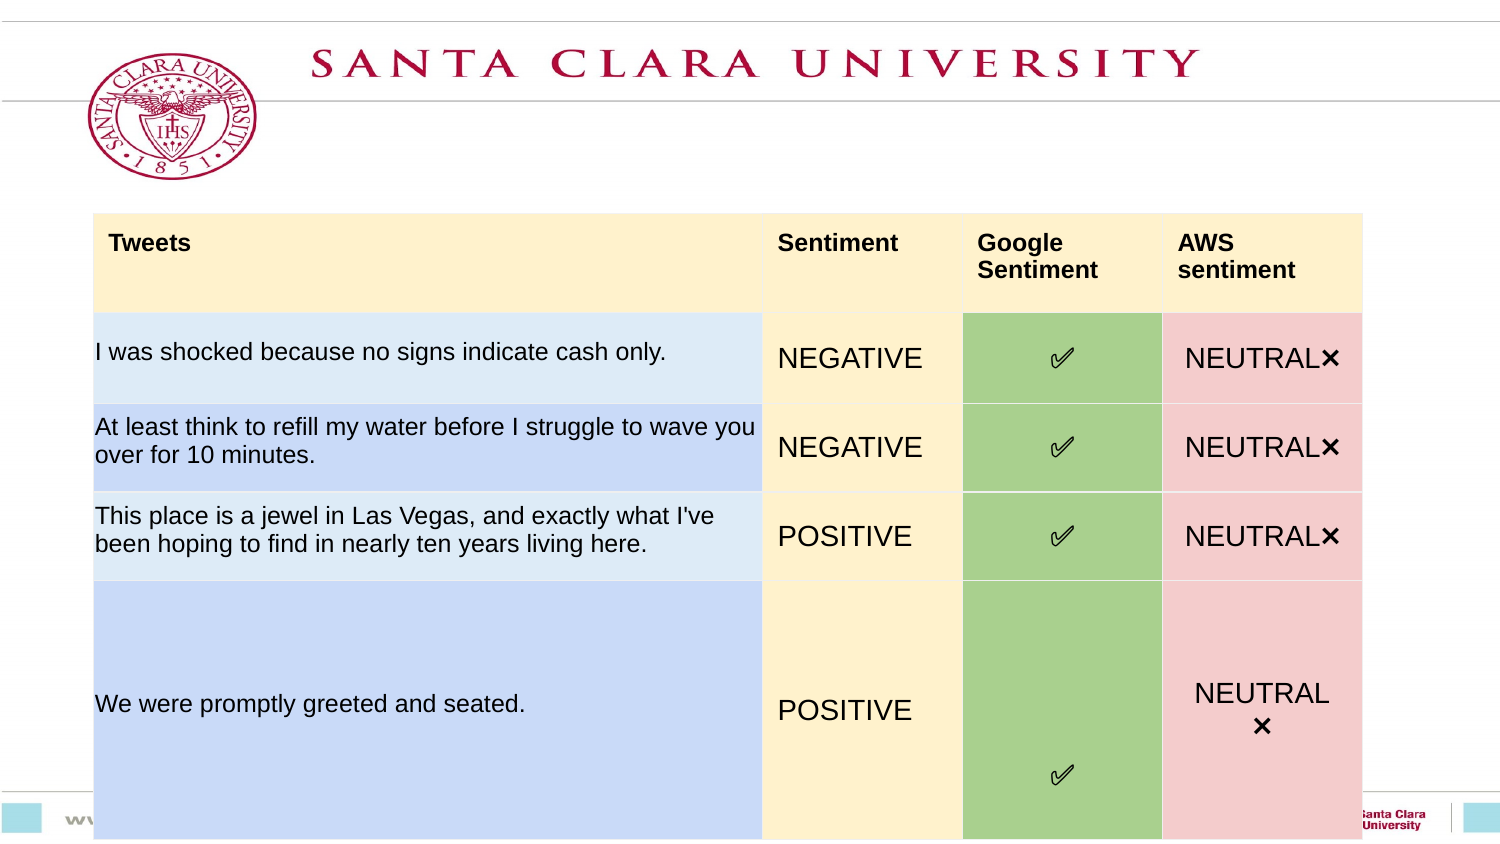

| Tweets | Sentiment | Google Sentiment | AWS sentiment |
| --- | --- | --- | --- |
| I was shocked because no signs indicate cash only. | NEGATIVE | ✅ | NEUTRAL❌ |
| At least think to refill my water before I struggle to wave you over for 10 minutes. | NEGATIVE | ✅ | NEUTRAL❌ |
| This place is a jewel in Las Vegas, and exactly what I've been hoping to find in nearly ten years living here. | POSITIVE | ✅ | NEUTRAL❌ |
| We were promptly greeted and seated. | POSITIVE | ✅ | NEUTRAL ❌ |